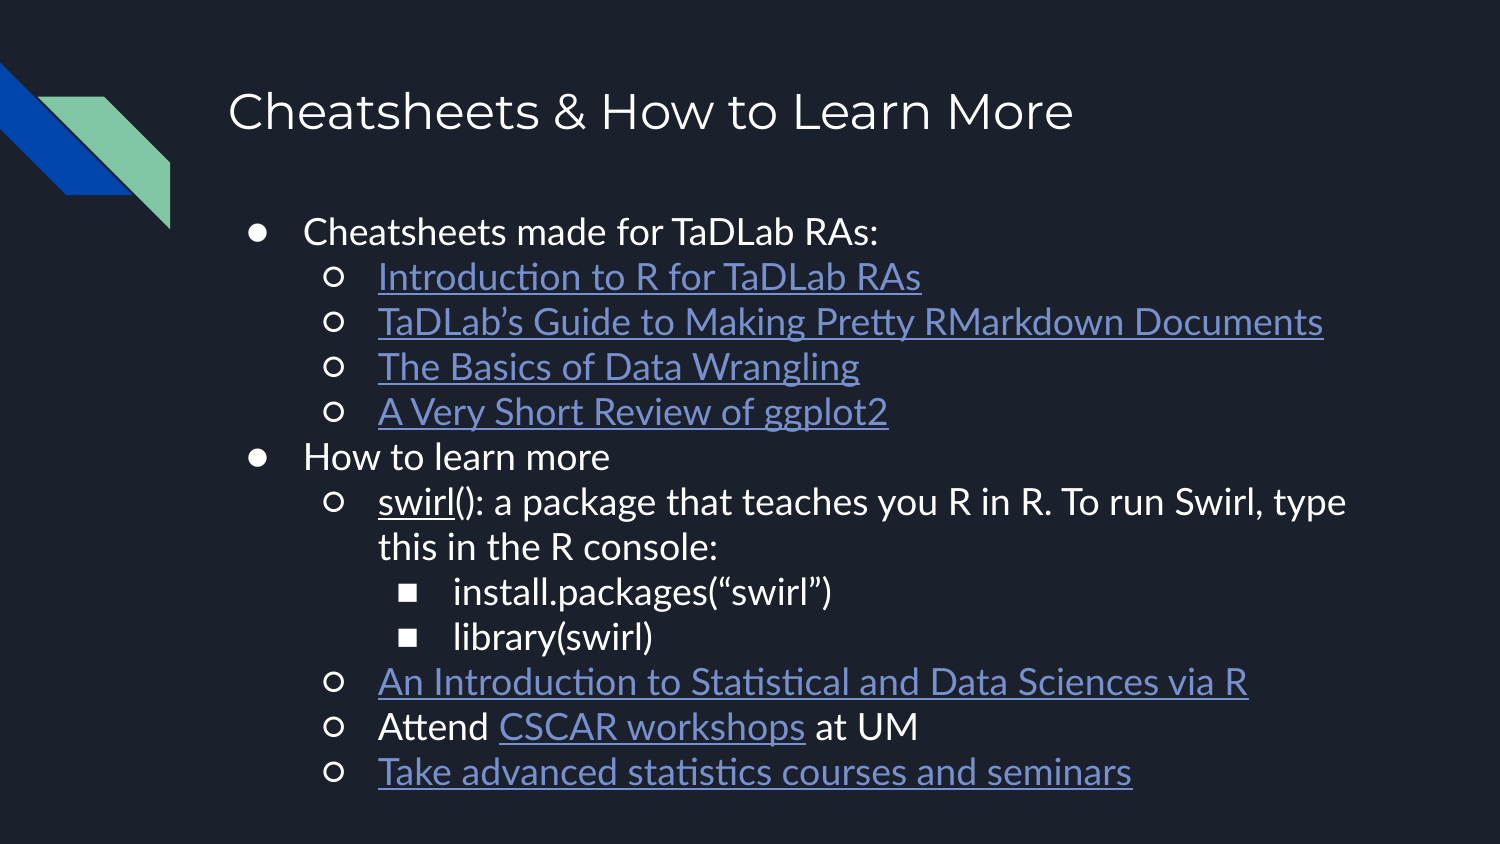

# Cheatsheets & How to Learn More
Cheatsheets made for TaDLab RAs:
Introduction to R for TaDLab RAs
TaDLab’s Guide to Making Pretty RMarkdown Documents
The Basics of Data Wrangling
A Very Short Review of ggplot2
How to learn more
swirl(): a package that teaches you R in R. To run Swirl, type this in the R console:
install.packages(“swirl”)
library(swirl)
An Introduction to Statistical and Data Sciences via R
Attend CSCAR workshops at UM
Take advanced statistics courses and seminars